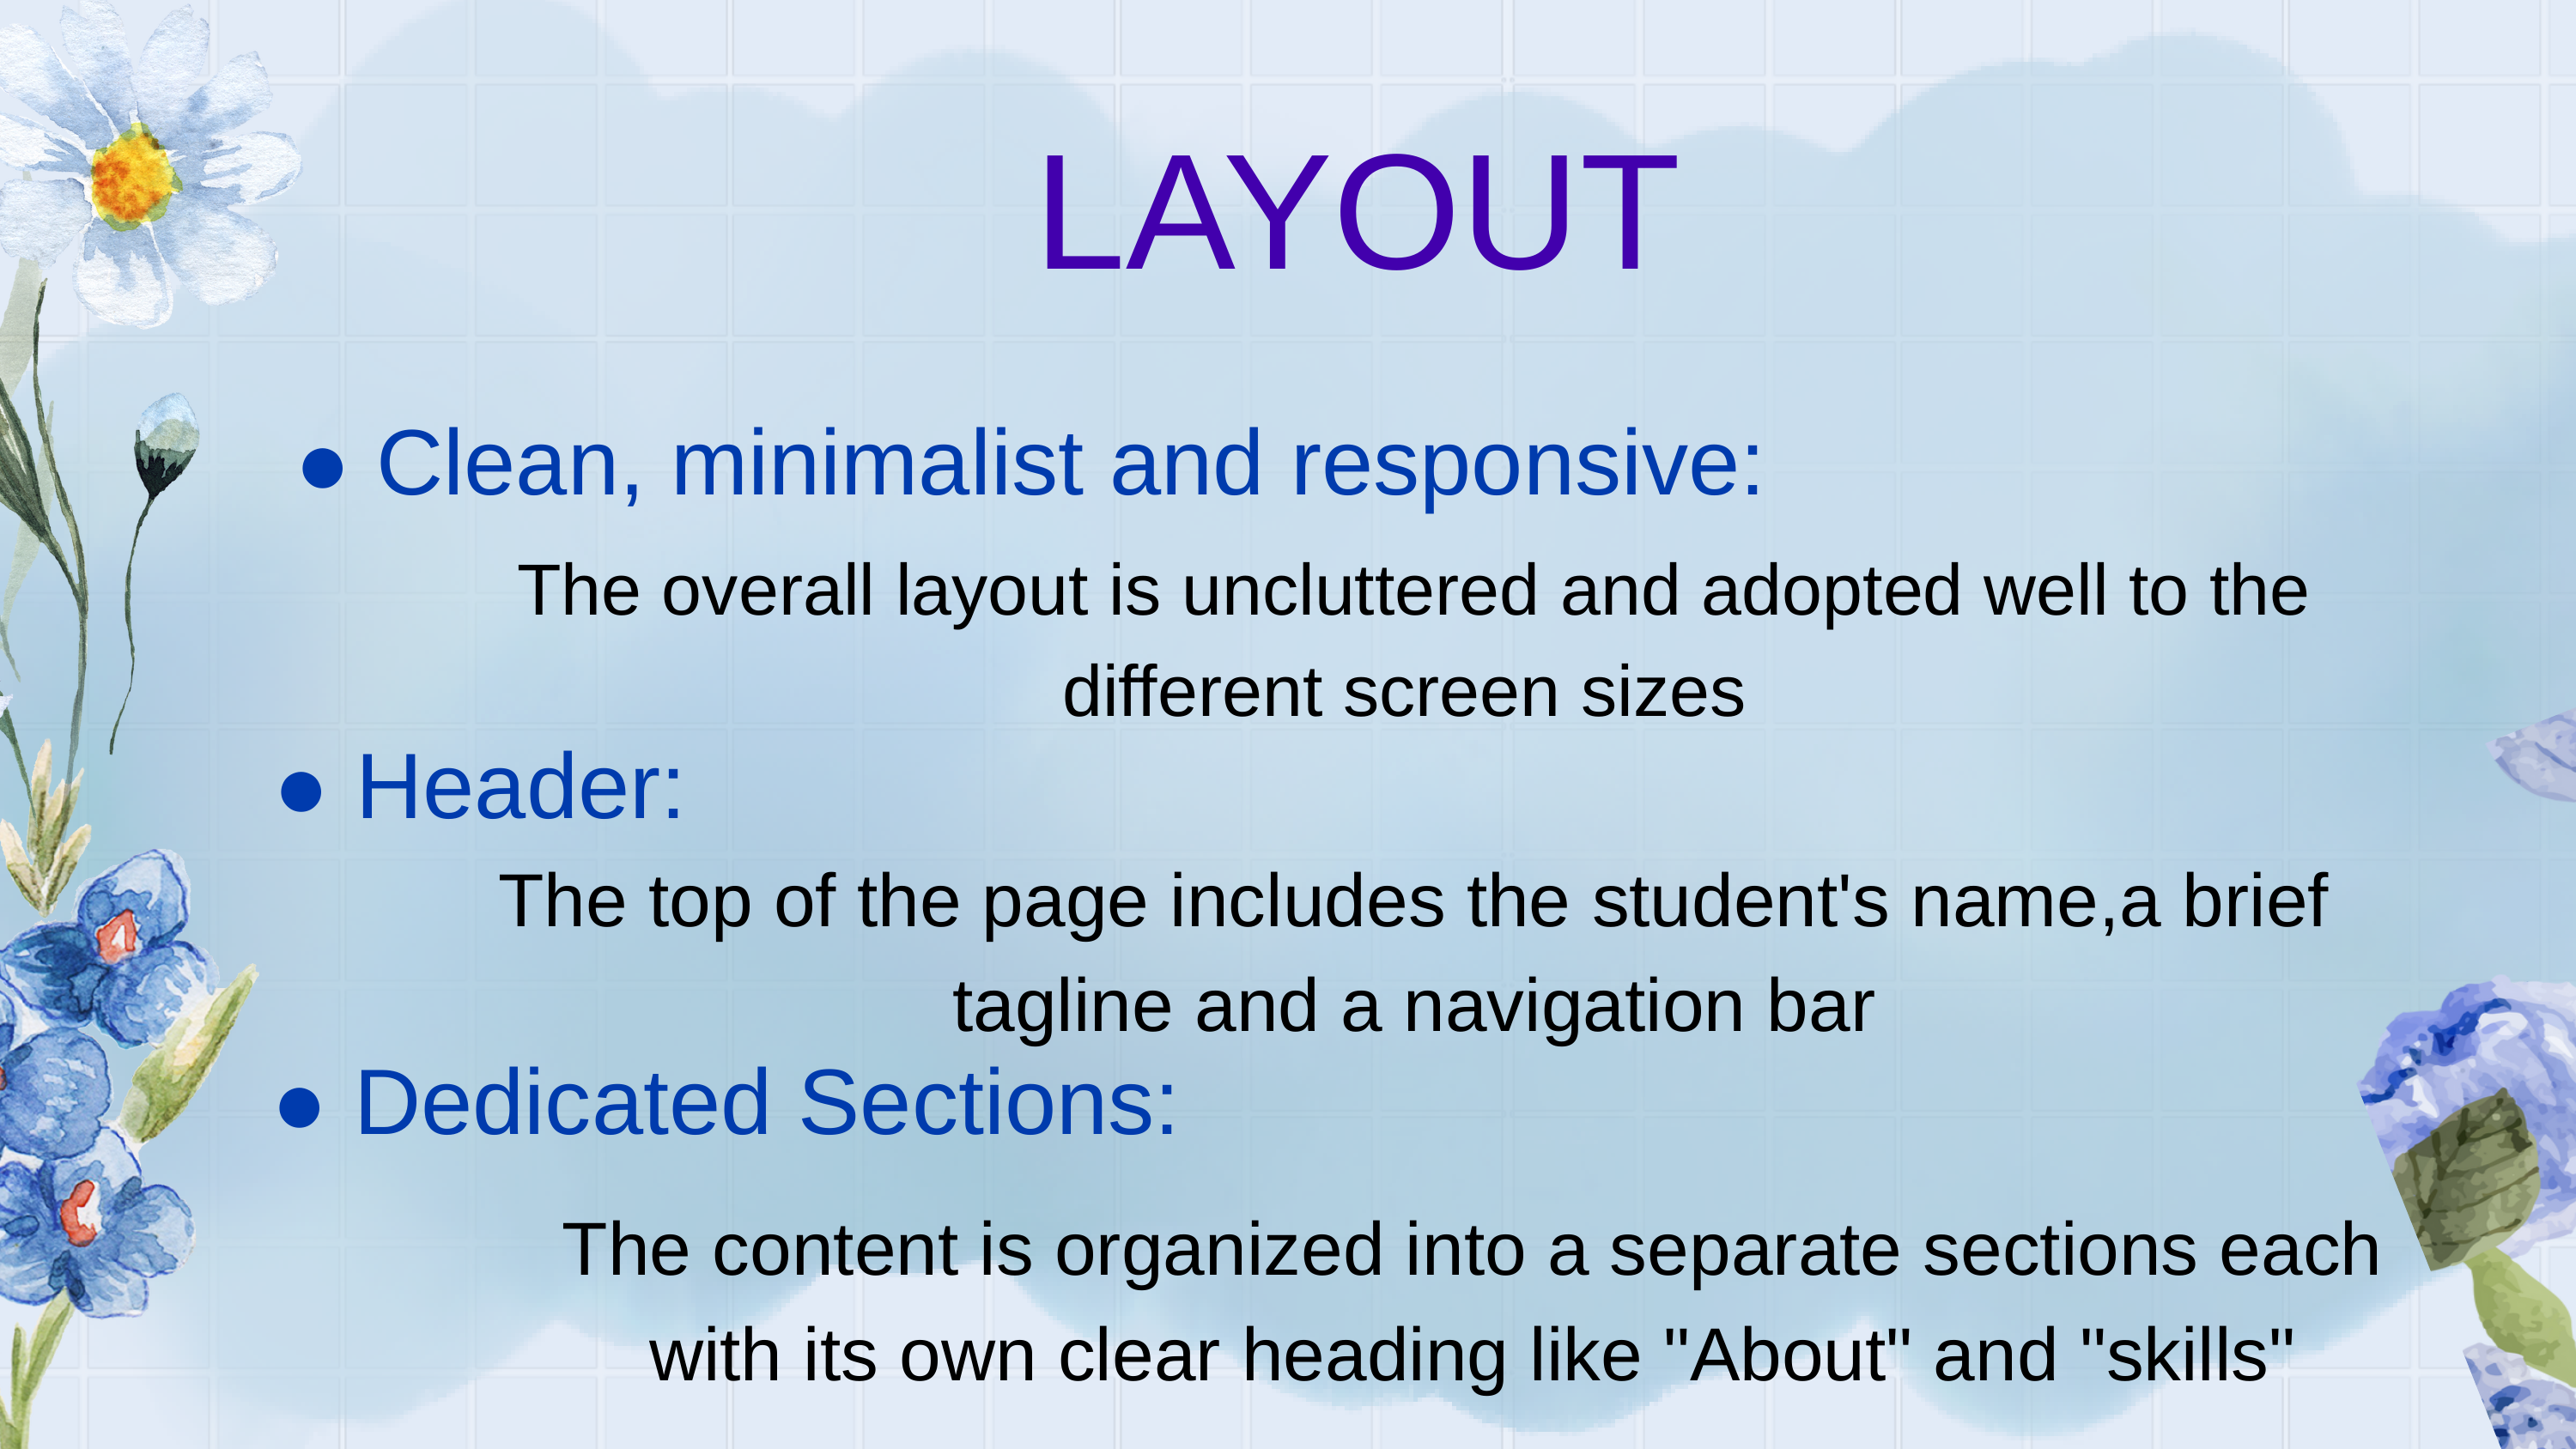

LAYOUT
● Clean, minimalist and responsive:
The overall layout is uncluttered and adopted well to the different screen sizes

● Header:

The top of the page includes the student's name,a brief tagline and a navigation bar
● Dedicated Sections:
The content is organized into a separate sections each with its own clear heading like "About" and "skills"